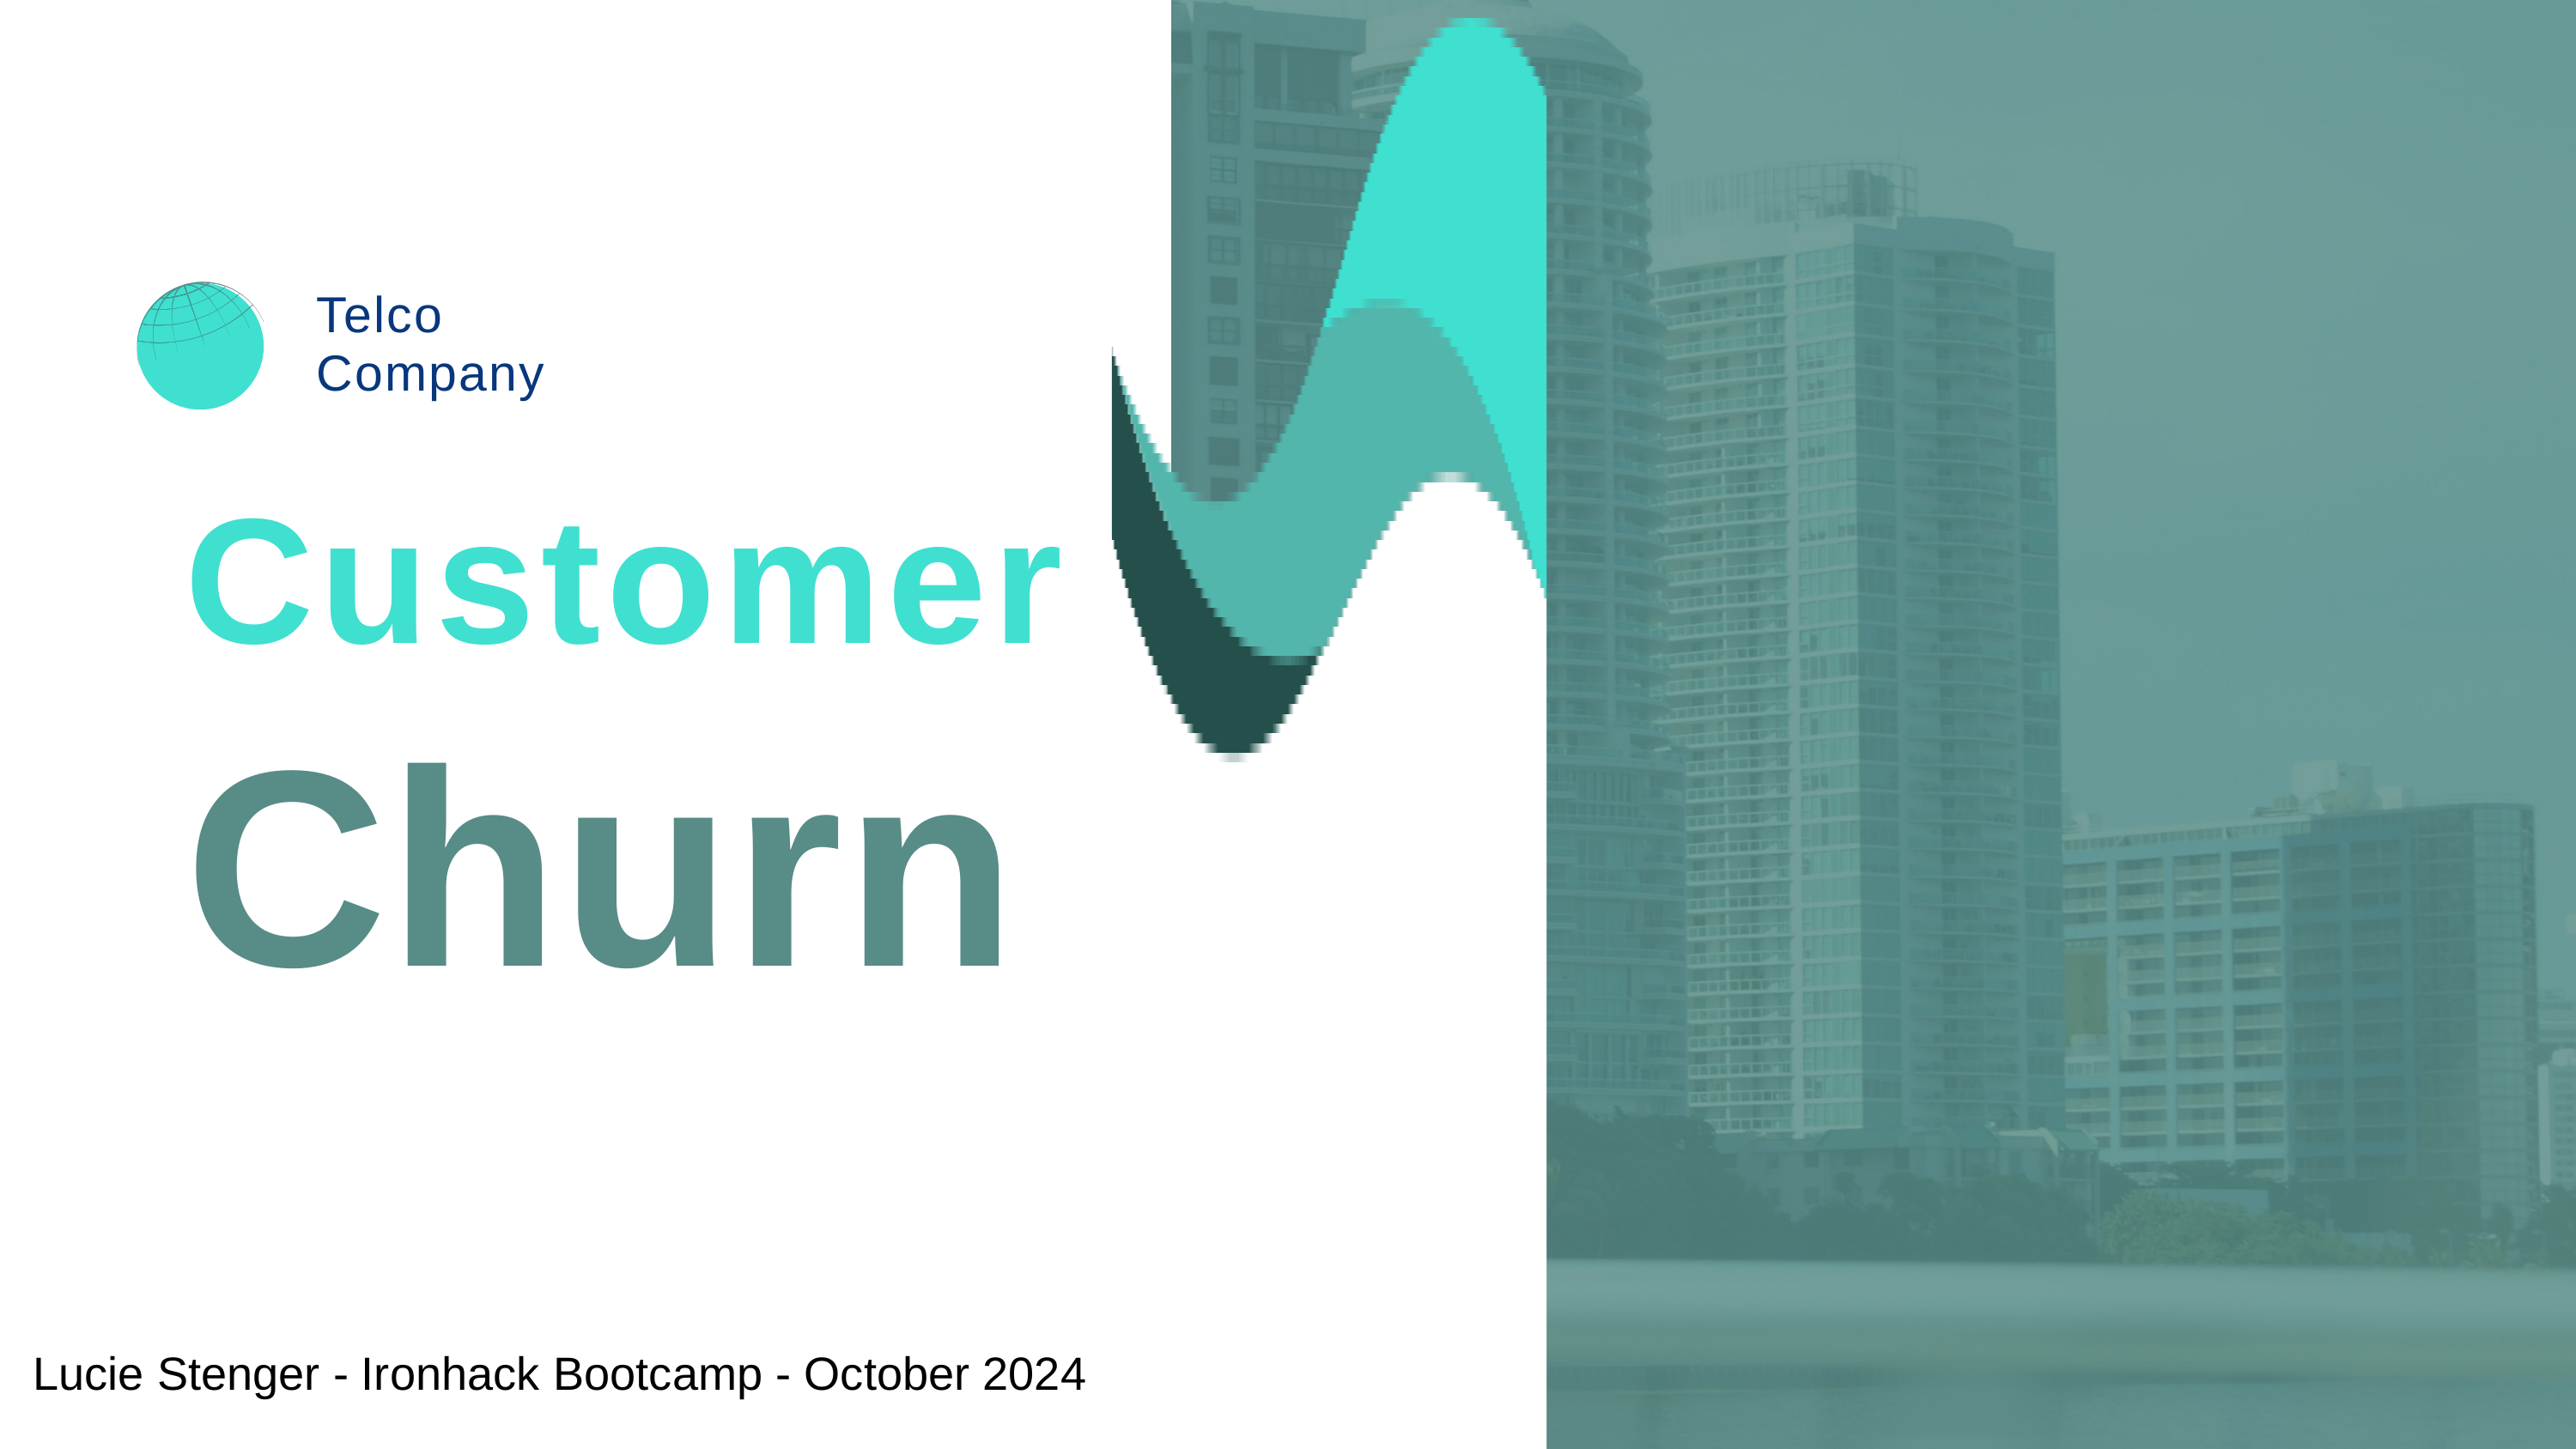

Telco Company
Customer

Churn
Lucie Stenger - Ironhack Bootcamp - October 2024